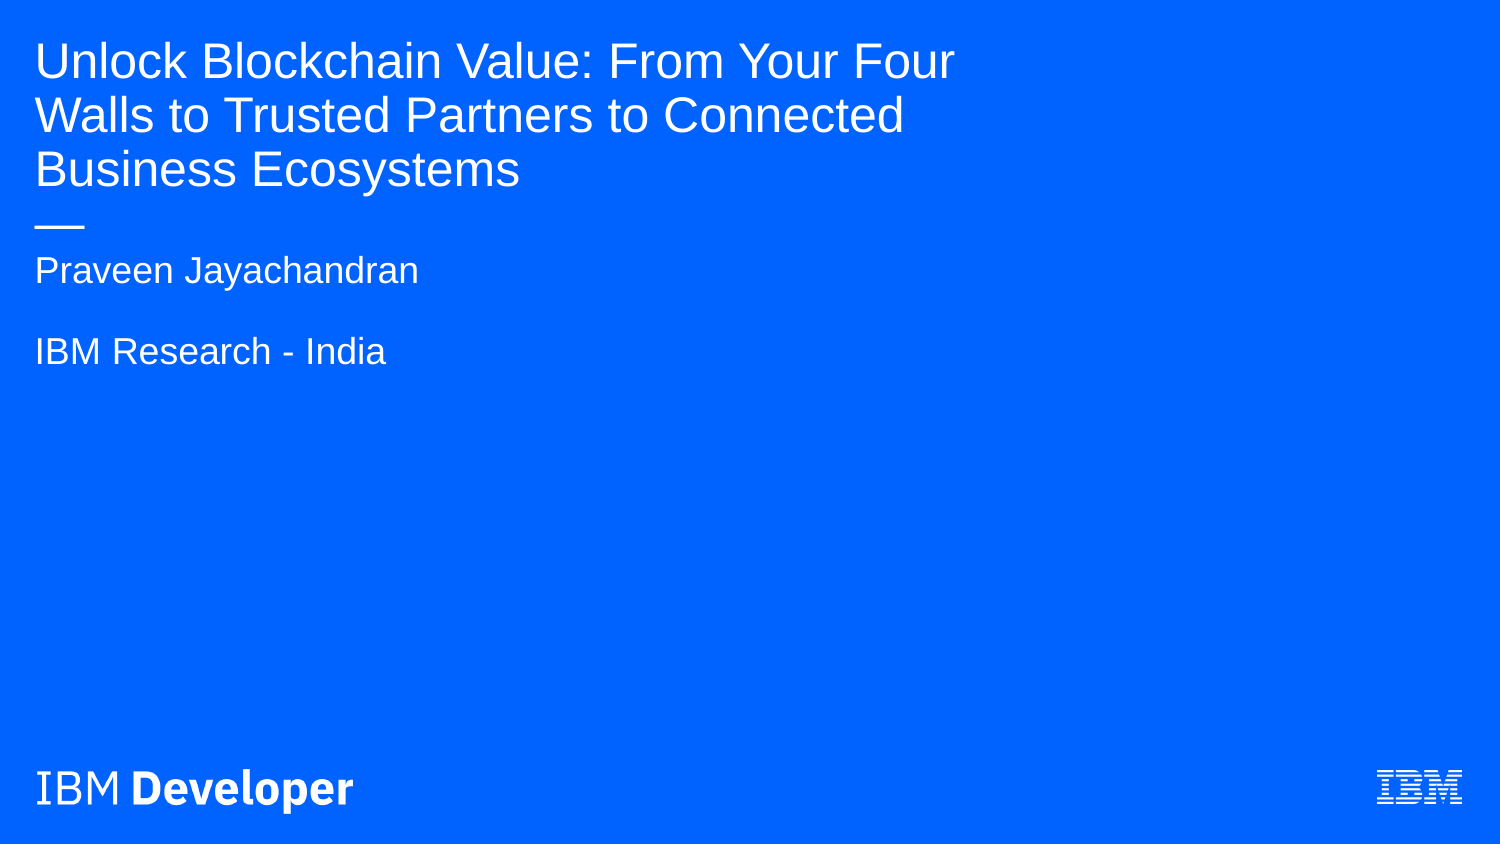

# Unlock Blockchain Value: From Your Four Walls to Trusted Partners to Connected Business Ecosystems — Praveen Jayachandran IBM Research - India